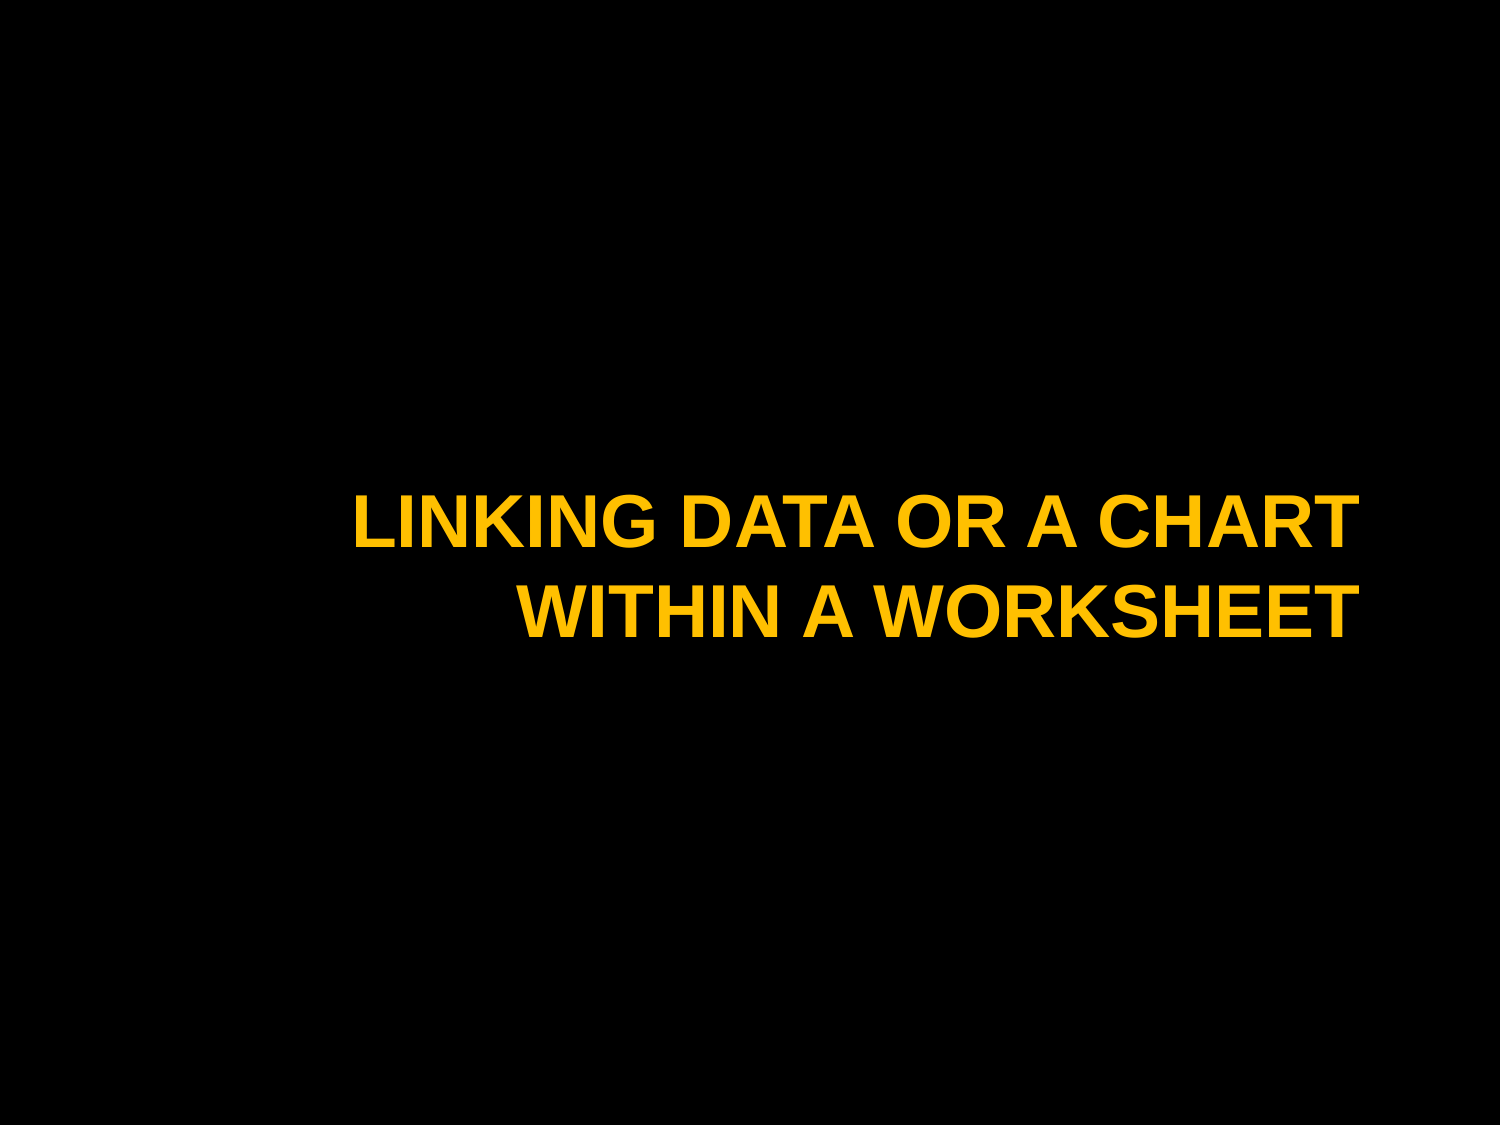

LINKING DATA OR A CHART WITHIN A WORKSHEET